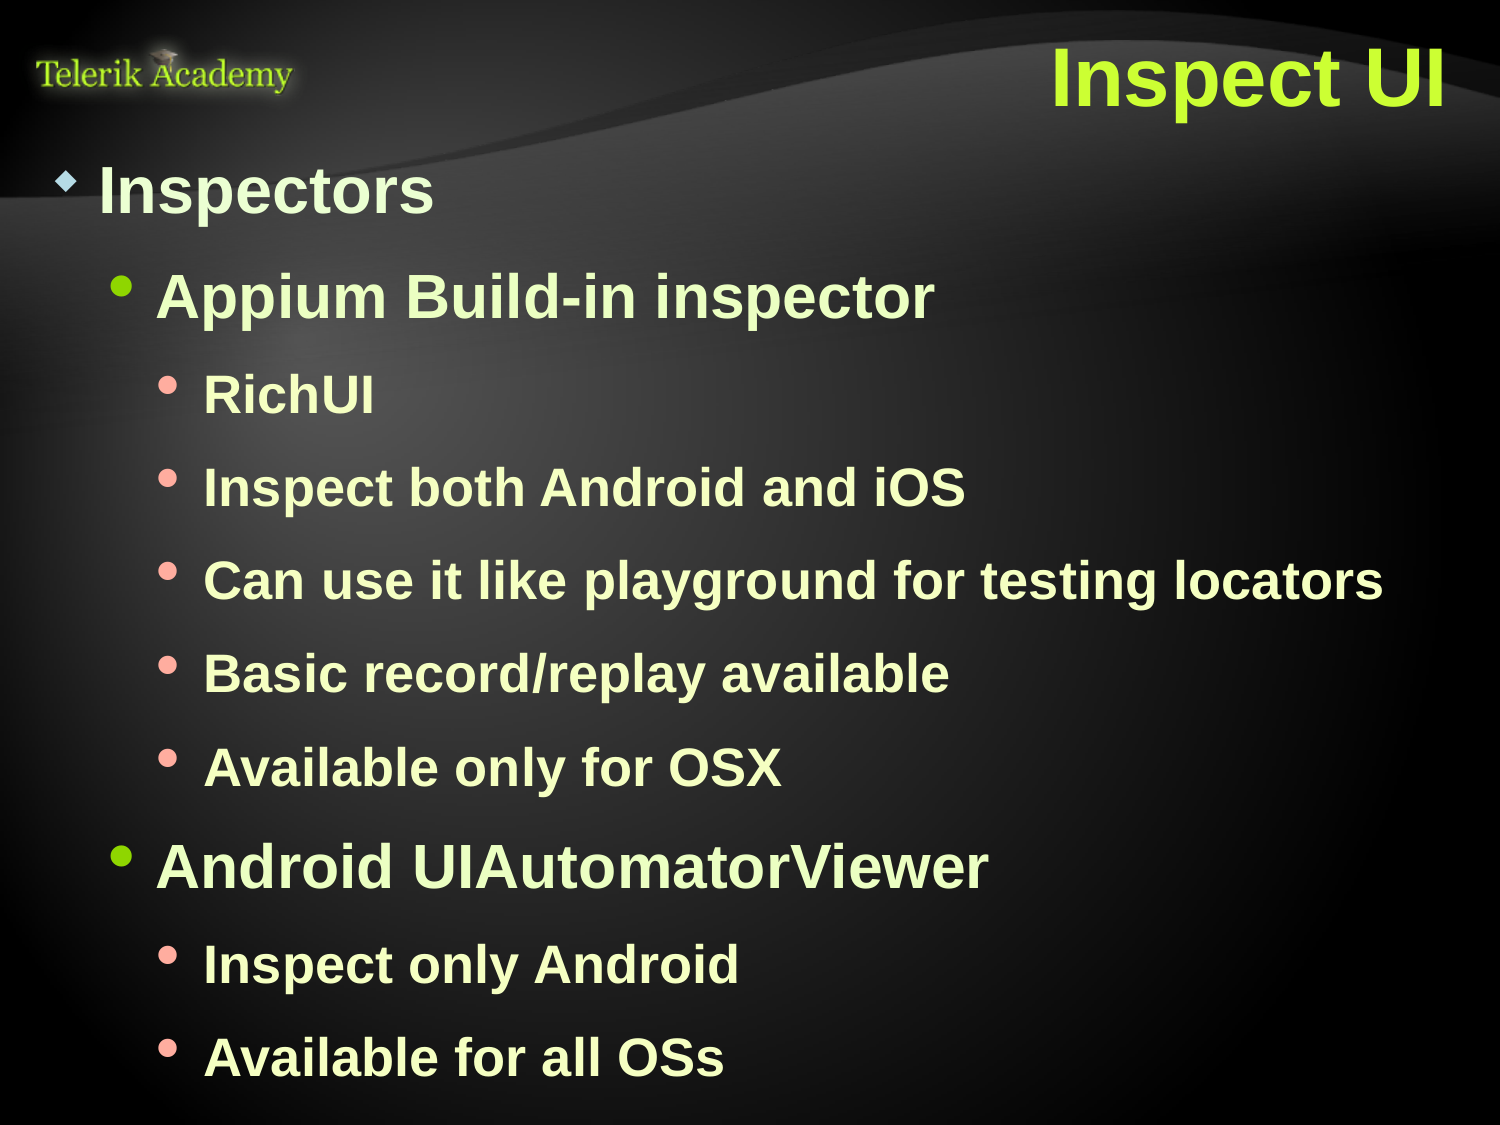

# Inspect UI
Inspectors
Appium Build-in inspector
RichUI
Inspect both Android and iOS
Can use it like playground for testing locators
Basic record/replay available
Available only for OSX
Android UIAutomatorViewer
Inspect only Android
Available for all OSs